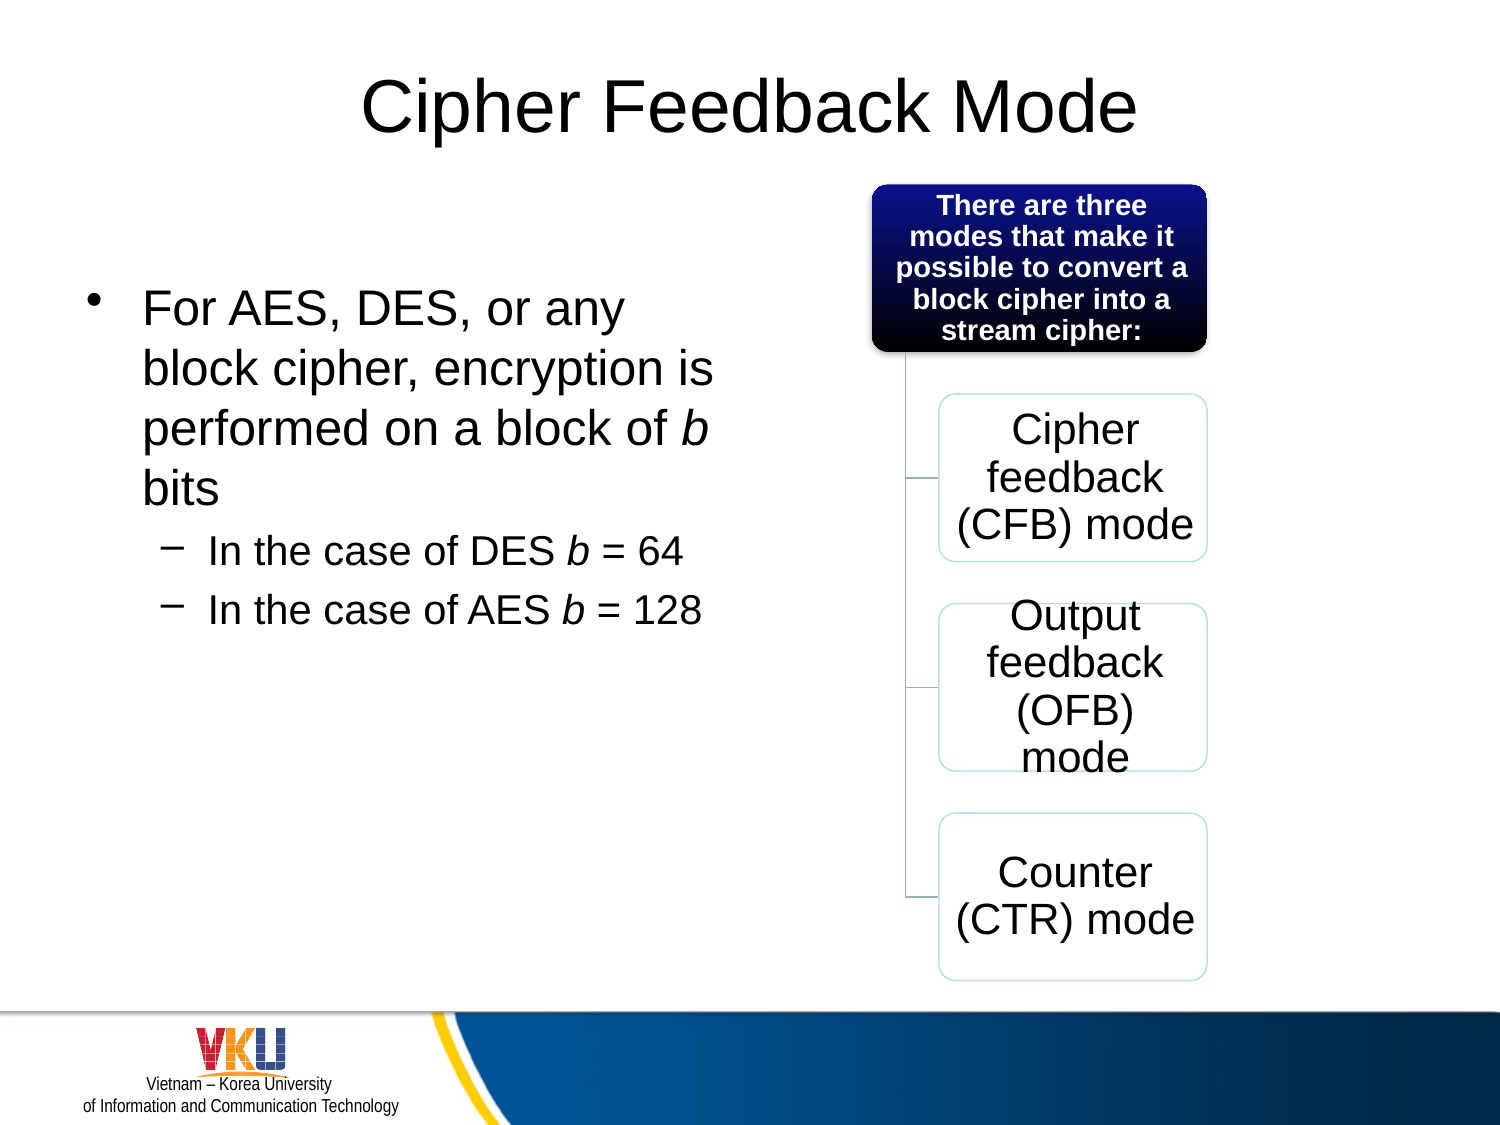

# Cipher Feedback Mode
There are three modes that make it possible to convert a block cipher into a stream cipher:
Cipher feedback (CFB) mode
Output feedback (OFB) mode
Counter (CTR) mode
For AES, DES, or any block cipher, encryption is performed on a block of b bits
In the case of DES b = 64
In the case of AES b = 128